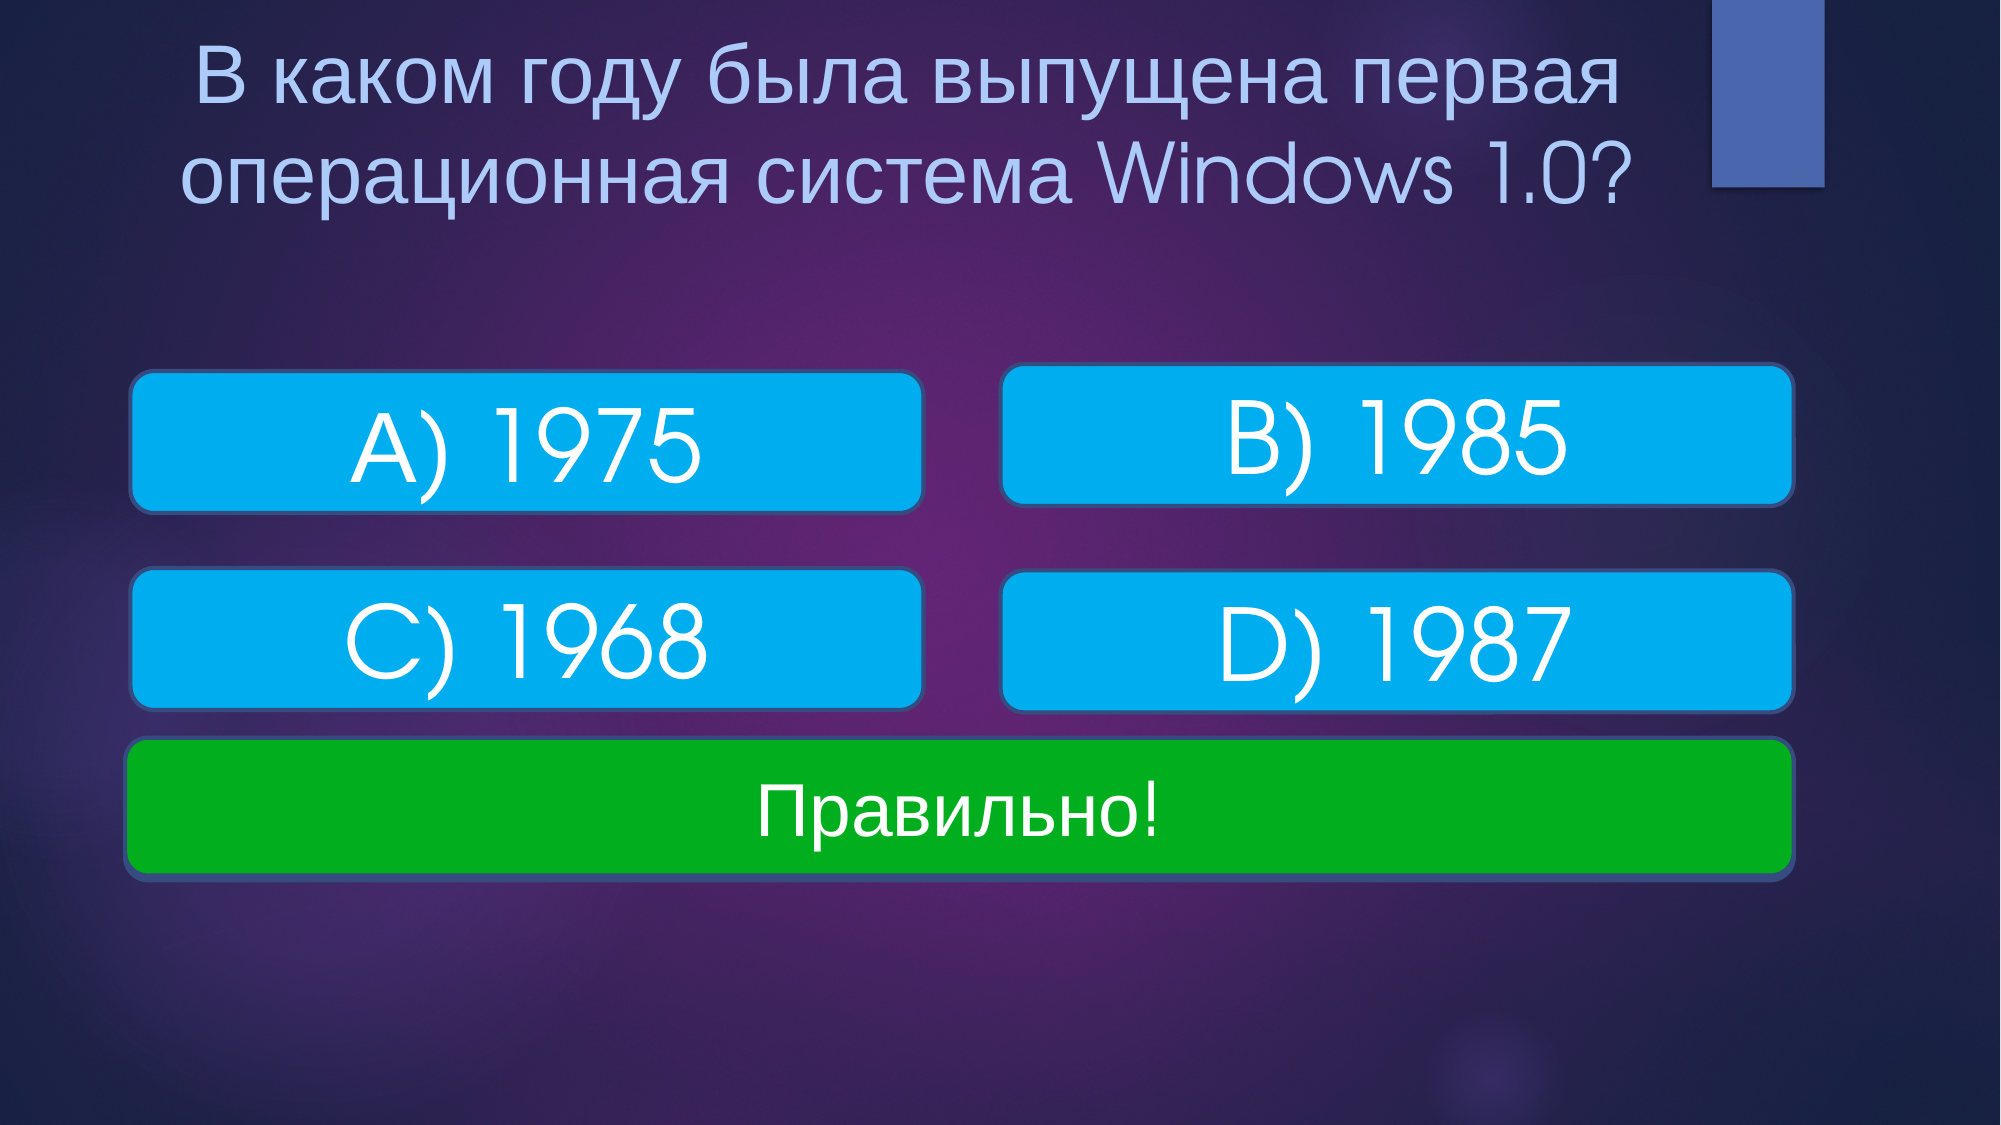

# В каком году была выпущена первая операционная система Windows 1.0?
B) 1985
А) 1975
C) 1968
D) 1987
Правильно!
Неверно!
Неверно!
Неверно!